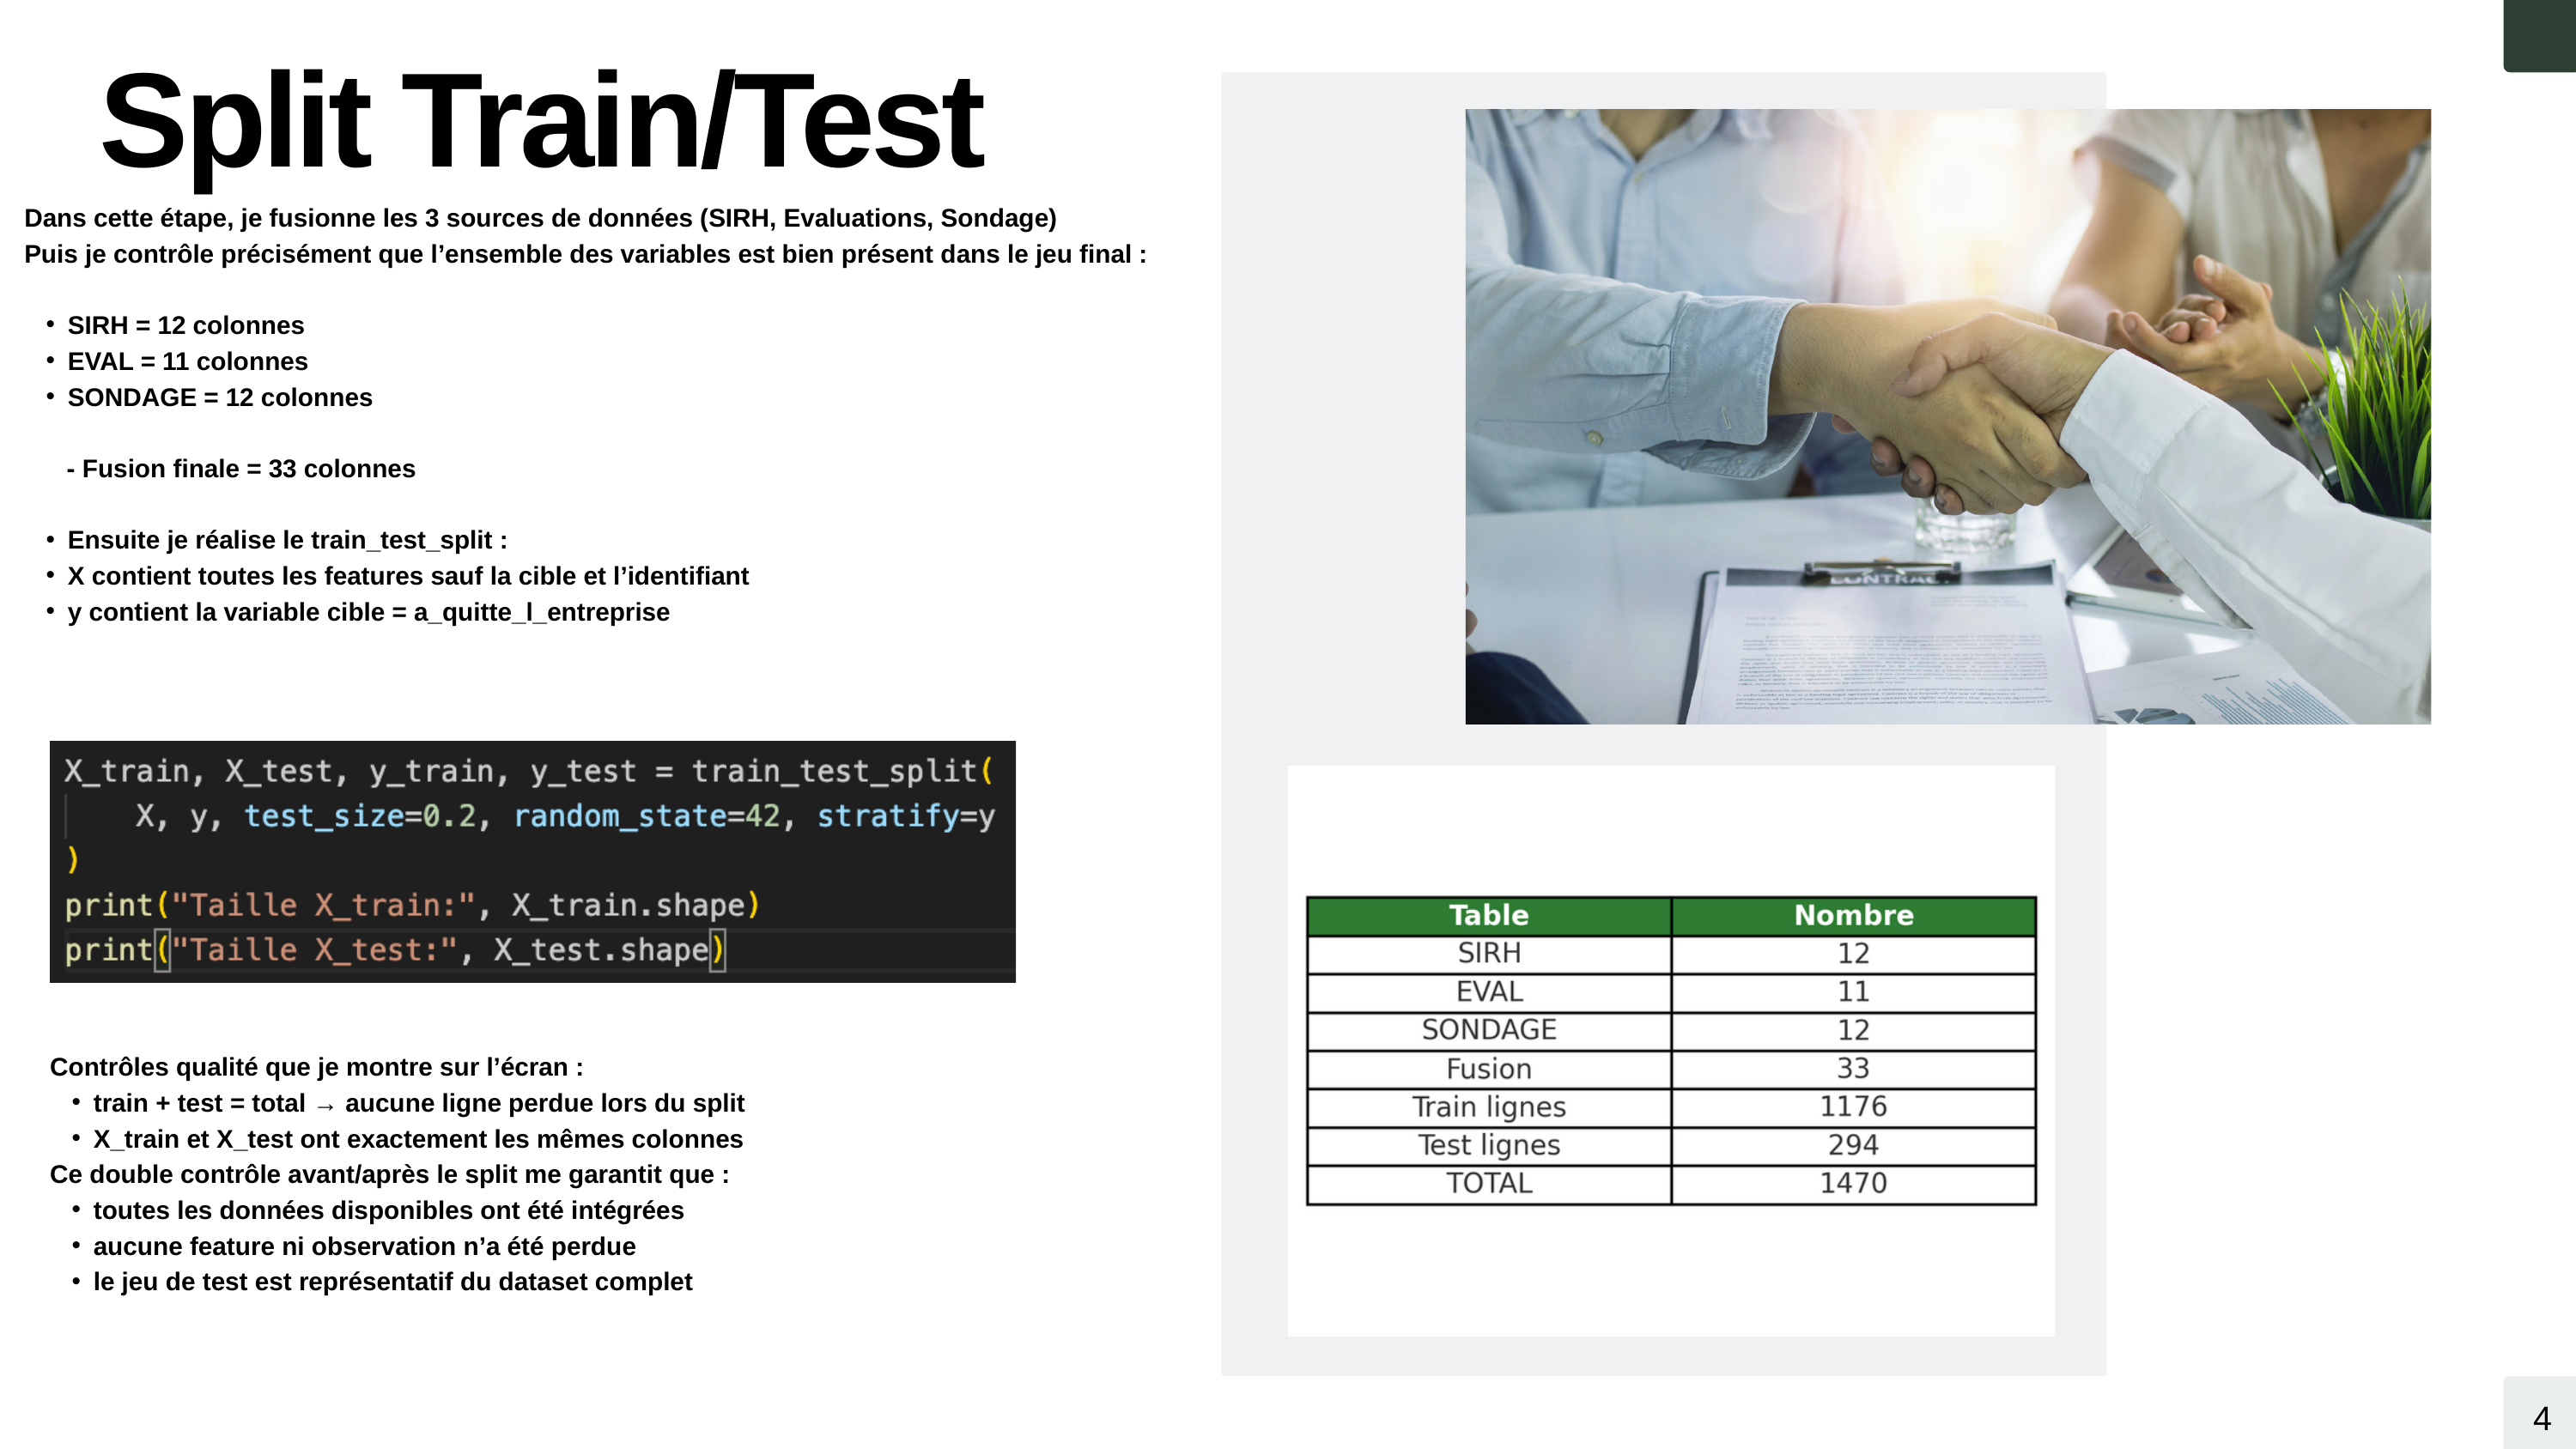

Split Train/Test

Dans cette étape, je fusionne les 3 sources de données (SIRH, Evaluations, Sondage)
Puis je contrôle précisément que l’ensemble des variables est bien présent dans le jeu final :

SIRH = 12 colonnes
EVAL = 11 colonnes
SONDAGE = 12 colonnes

      - Fusion finale = 33 colonnes

Ensuite je réalise le train_test_split :
X contient toutes les features sauf la cible et l’identifiant
y contient la variable cible = a_quitte_l_entreprise

Contrôles qualité que je montre sur l’écran :
train + test = total → aucune ligne perdue lors du split
X_train et X_test ont exactement les mêmes colonnes
Ce double contrôle avant/après le split me garantit que :
toutes les données disponibles ont été intégrées
aucune feature ni observation n’a été perdue
le jeu de test est représentatif du dataset complet

4